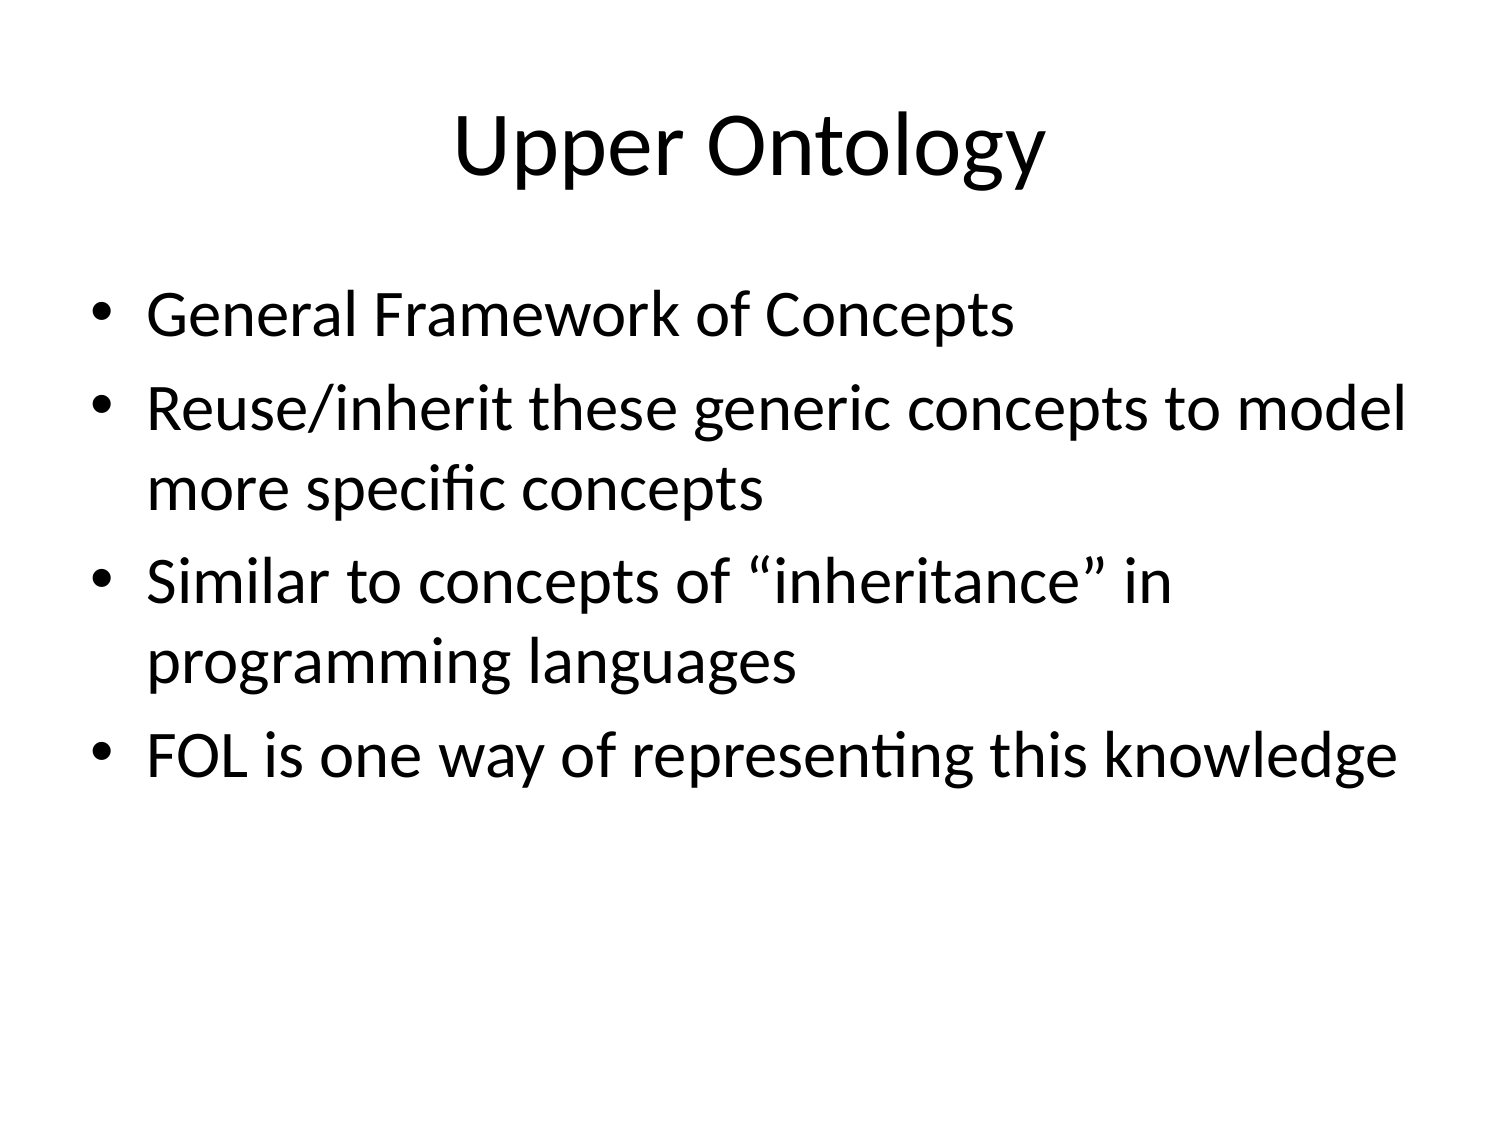

# Upper Ontology
General Framework of Concepts
Reuse/inherit these generic concepts to model more specific concepts
Similar to concepts of “inheritance” in programming languages
FOL is one way of representing this knowledge